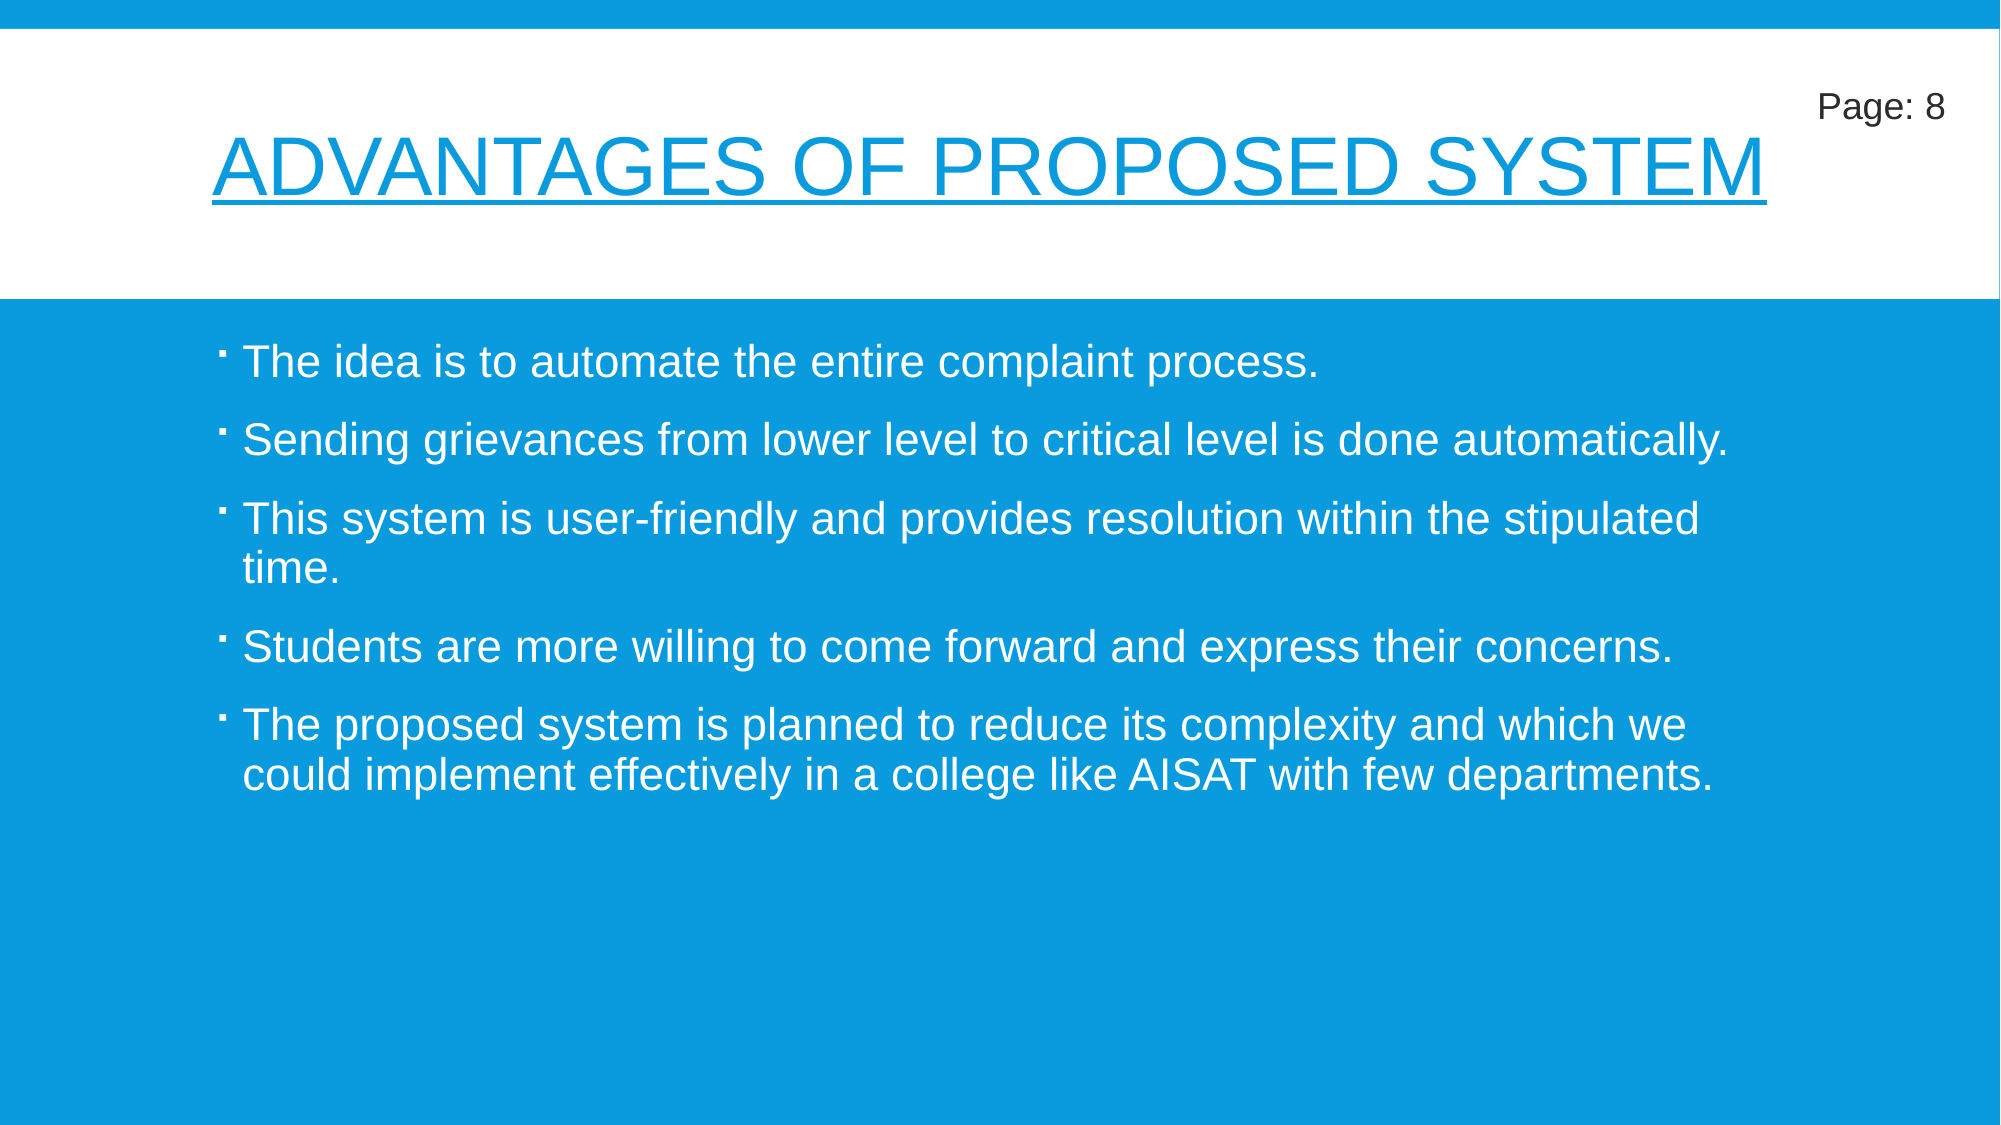

# ADVANTAGES OF PROPOSED SYSTEM
Page: 8
The idea is to automate the entire complaint process.
Sending grievances from lower level to critical level is done automatically.
This system is user-friendly and provides resolution within the stipulated time.
Students are more willing to come forward and express their concerns.
The proposed system is planned to reduce its complexity and which we could implement effectively in a college like AISAT with few departments.